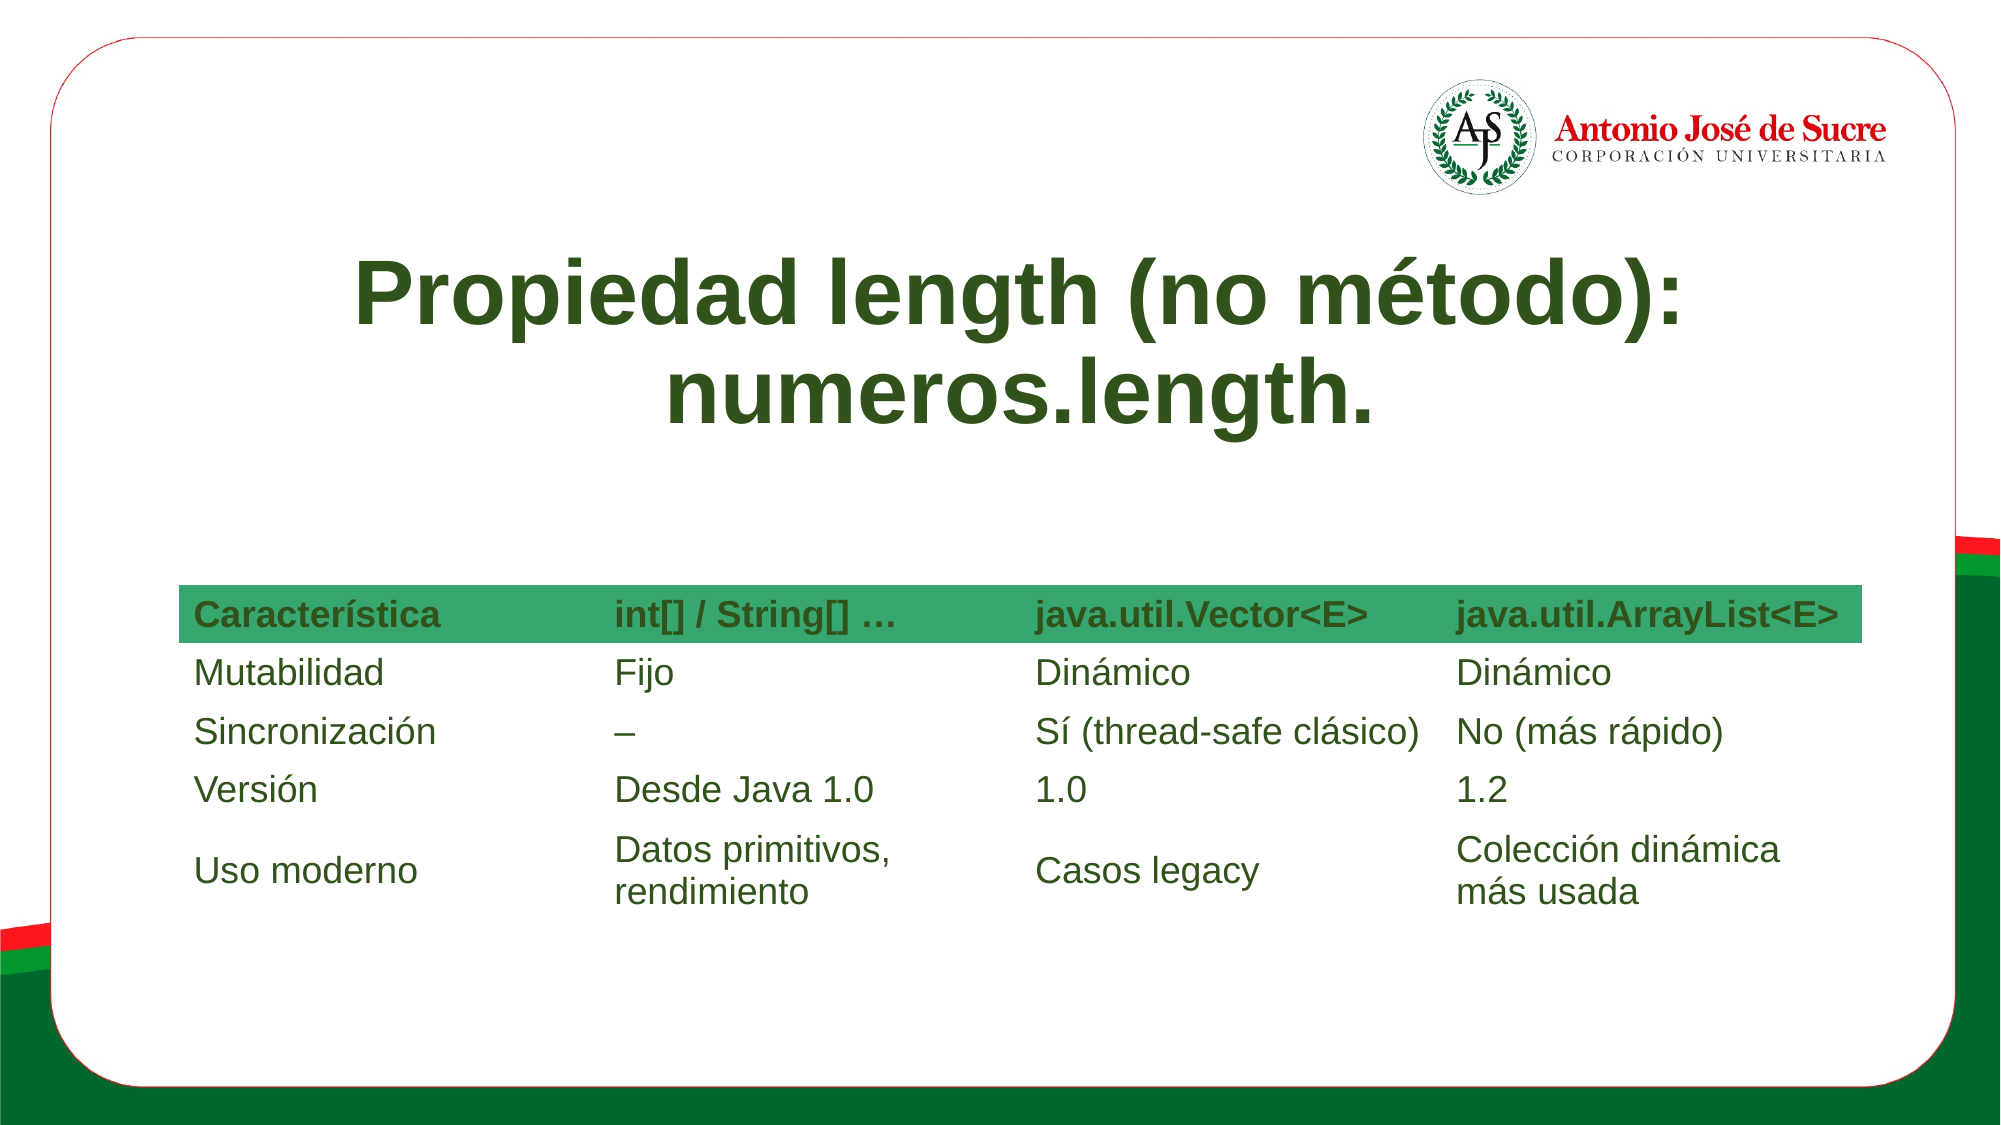

# Propiedad length (no método): numeros.length.
| Característica | int[] / String[] … | java.util.Vector<E> | java.util.ArrayList<E> |
| --- | --- | --- | --- |
| Mutabilidad | Fijo | Dinámico | Dinámico |
| Sincronización | – | Sí (thread-safe clásico) | No (más rápido) |
| Versión | Desde Java 1.0 | 1.0 | 1.2 |
| Uso moderno | Datos primitivos, rendimiento | Casos legacy | Colección dinámica más usada |